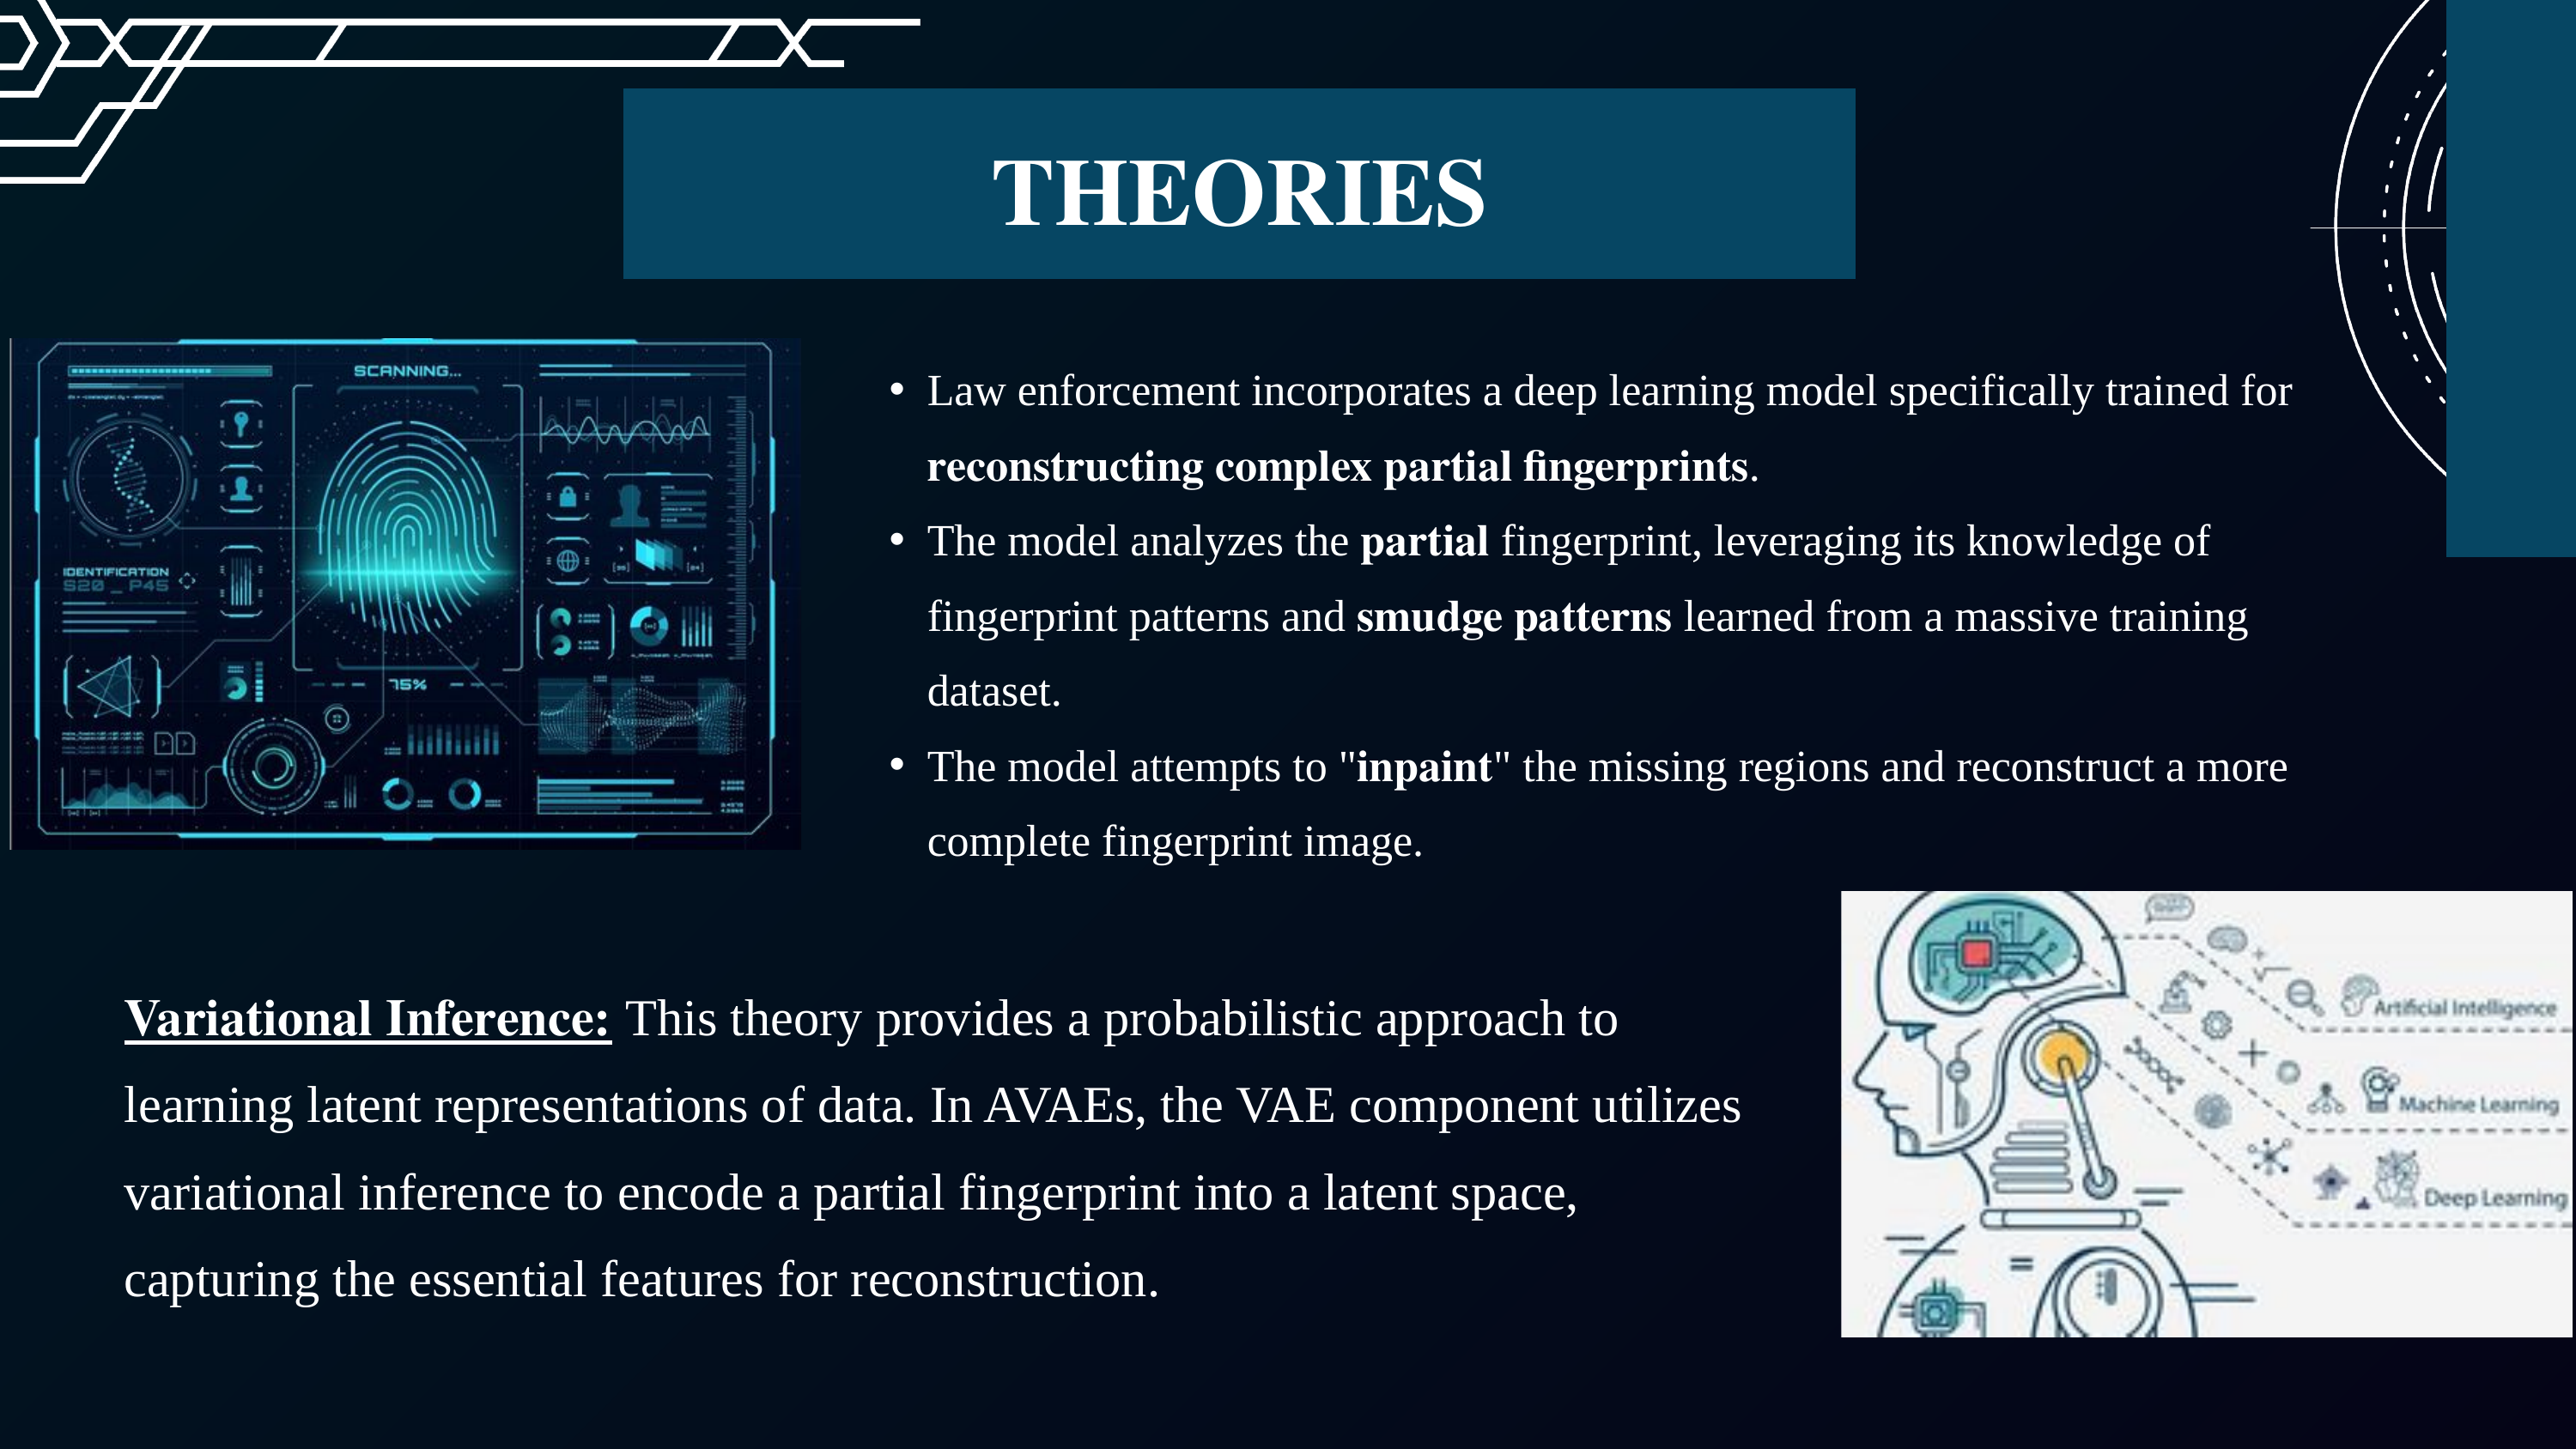

THEORIES

Law enforcement incorporates a deep learning model specifically trained for reconstructing complex partial fingerprints.
The model analyzes the partial fingerprint, leveraging its knowledge of fingerprint patterns and smudge patterns learned from a massive training dataset.
The model attempts to "inpaint" the missing regions and reconstruct a more complete fingerprint image.

Variational Inference: This theory provides a probabilistic approach to learning latent representations of data. In AVAEs, the VAE component utilizes variational inference to encode a partial fingerprint into a latent space, capturing the essential features for reconstruction.